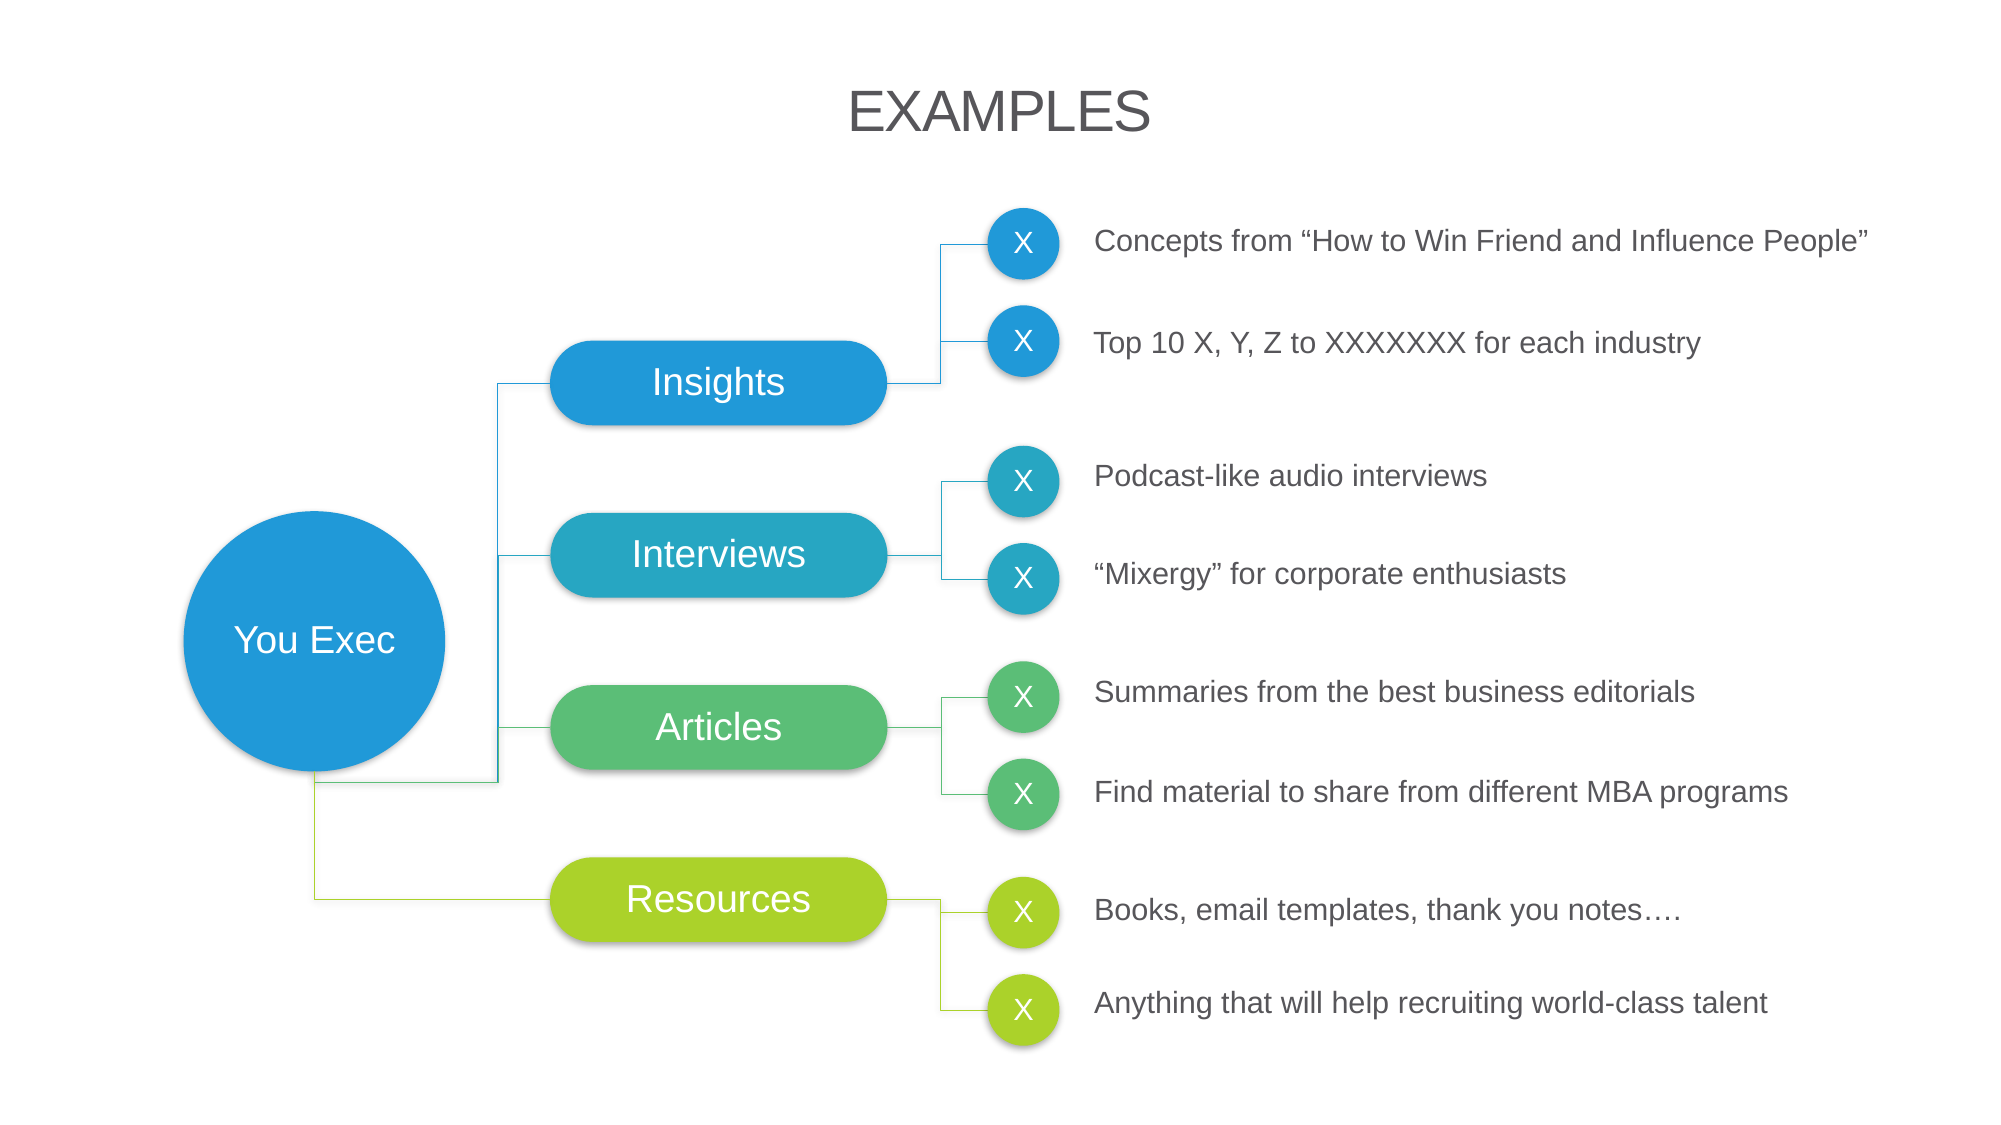

# EXAMPLES
X
Concepts from “How to Win Friend and Influence People”
X
Top 10 X, Y, Z to XXXXXXX for each industry
Insights
X
Podcast-like audio interviews
You Exec
Interviews
X
“Mixergy” for corporate enthusiasts
X
Summaries from the best business editorials
Articles
X
Find material to share from different MBA programs
Resources
X
Books, email templates, thank you notes….
X
Anything that will help recruiting world-class talent